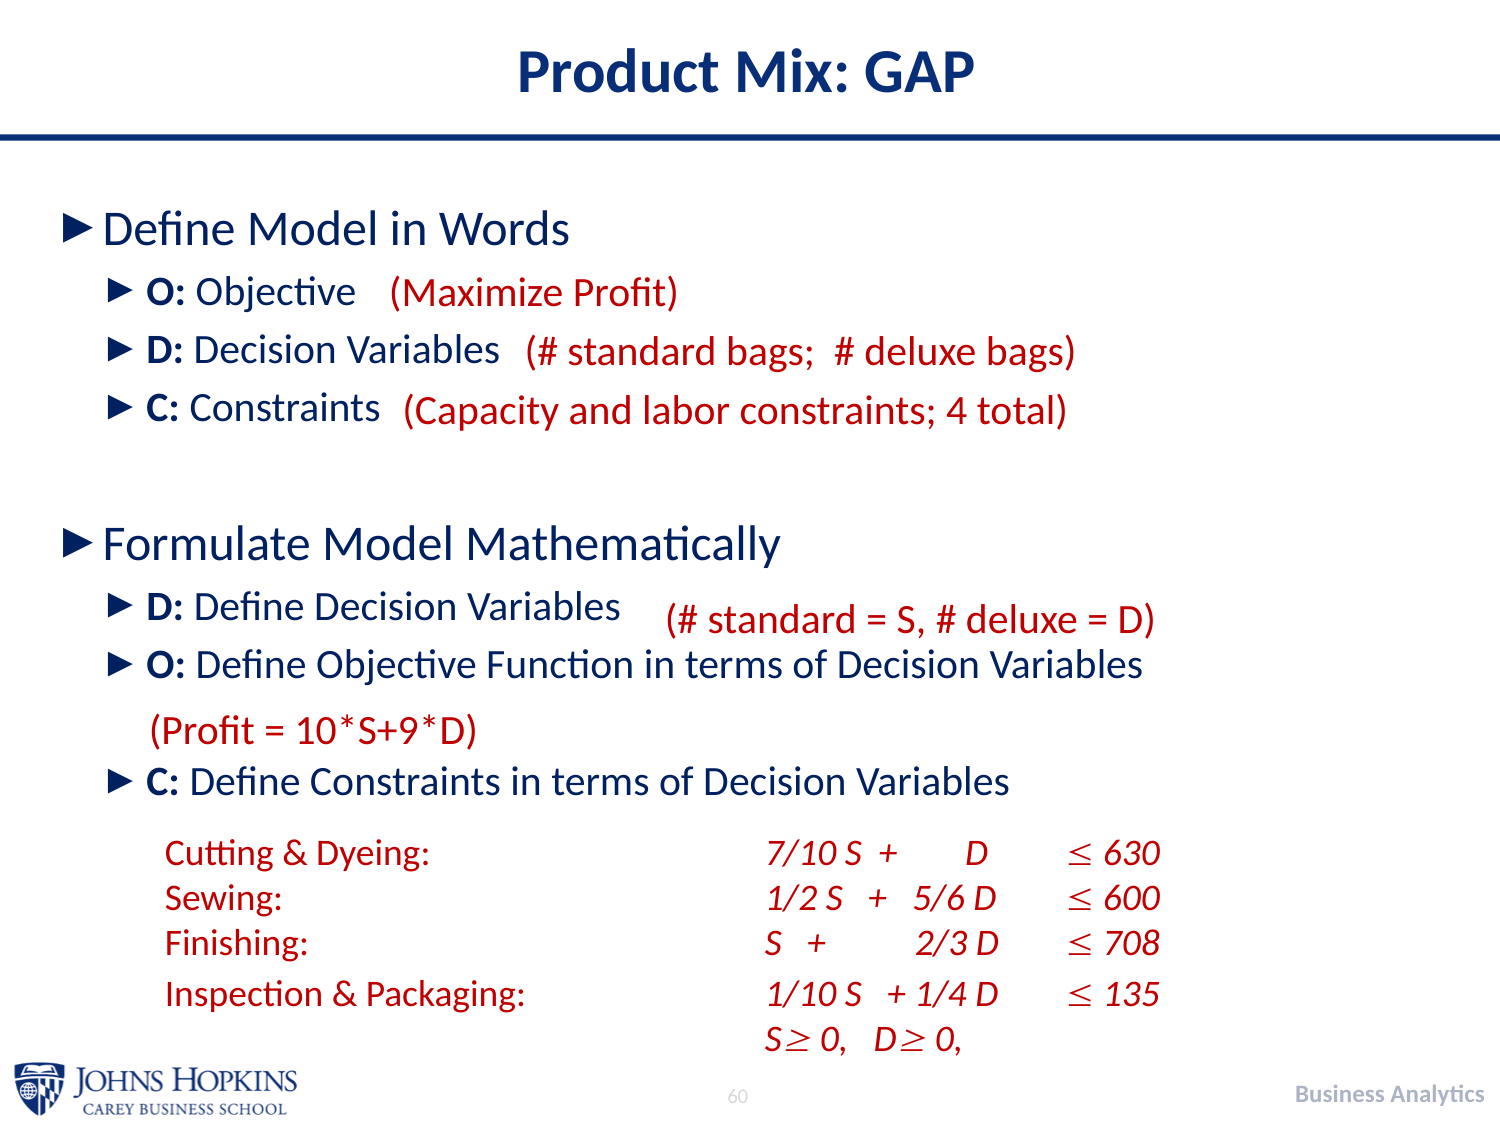

# Product Mix: GAP
Define Model in Words
O: Objective
D: Decision Variables
C: Constraints

Formulate Model Mathematically
D: Define Decision Variables
O: Define Objective Function in terms of Decision Variables

C: Define Constraints in terms of Decision Variables

(Maximize Profit)
(# standard bags;  # deluxe bags)
(Capacity and labor constraints; 4 total)
(# standard = S, # deluxe = D)
(Profit = 10*S+9*D)
Cutting & Dyeing: 	 	 	7/10 S  +        D   	≤ 630
Sewing:                                    	   	1/2 S   +   5/6 D   	≤ 600
Finishing:                                            	S   + 	2/3 D    	≤ 708
Inspection & Packaging:          		1/10 S   + 1/4 D  	≤ 135
                                                          	S≥ 0,   D≥ 0,
60